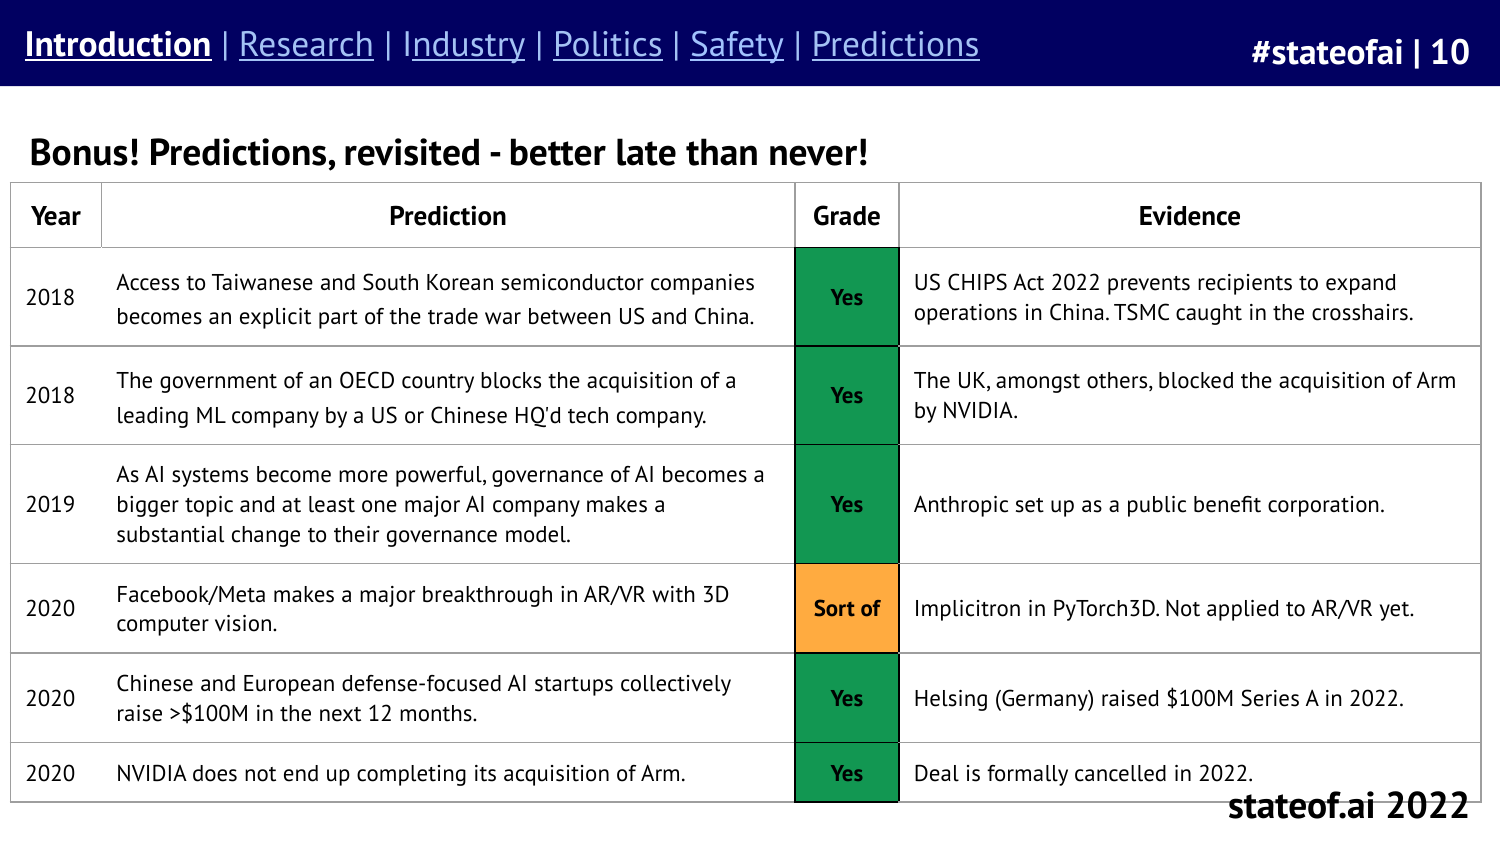

Introduction | Research | Industry | Politics | Safety | Predictions

#stateofai | 10
Bonus! Predictions, revisited - better late than never!
| Year | Prediction | Grade | Evidence |
| --- | --- | --- | --- |
| 2018 | Access to Taiwanese and South Korean semiconductor companies becomes an explicit part of the trade war between US and China. | Yes | US CHIPS Act 2022 prevents recipients to expand operations in China. TSMC caught in the crosshairs. |
| 2018 | The government of an OECD country blocks the acquisition of a leading ML company by a US or Chinese HQ'd tech company. | Yes | The UK, amongst others, blocked the acquisition of Arm by NVIDIA. |
| 2019 | As AI systems become more powerful, governance of AI becomes a bigger topic and at least one major AI company makes a substantial change to their governance model. | Yes | Anthropic set up as a public benefit corporation. |
| 2020 | Facebook/Meta makes a major breakthrough in AR/VR with 3D computer vision. | Sort of | Implicitron in PyTorch3D. Not applied to AR/VR yet. |
| 2020 | Chinese and European defense-focused AI startups collectively raise >$100M in the next 12 months. | Yes | Helsing (Germany) raised $100M Series A in 2022. |
| 2020 | NVIDIA does not end up completing its acquisition of Arm. | Yes | Deal is formally cancelled in 2022. |
stateof.ai 2022